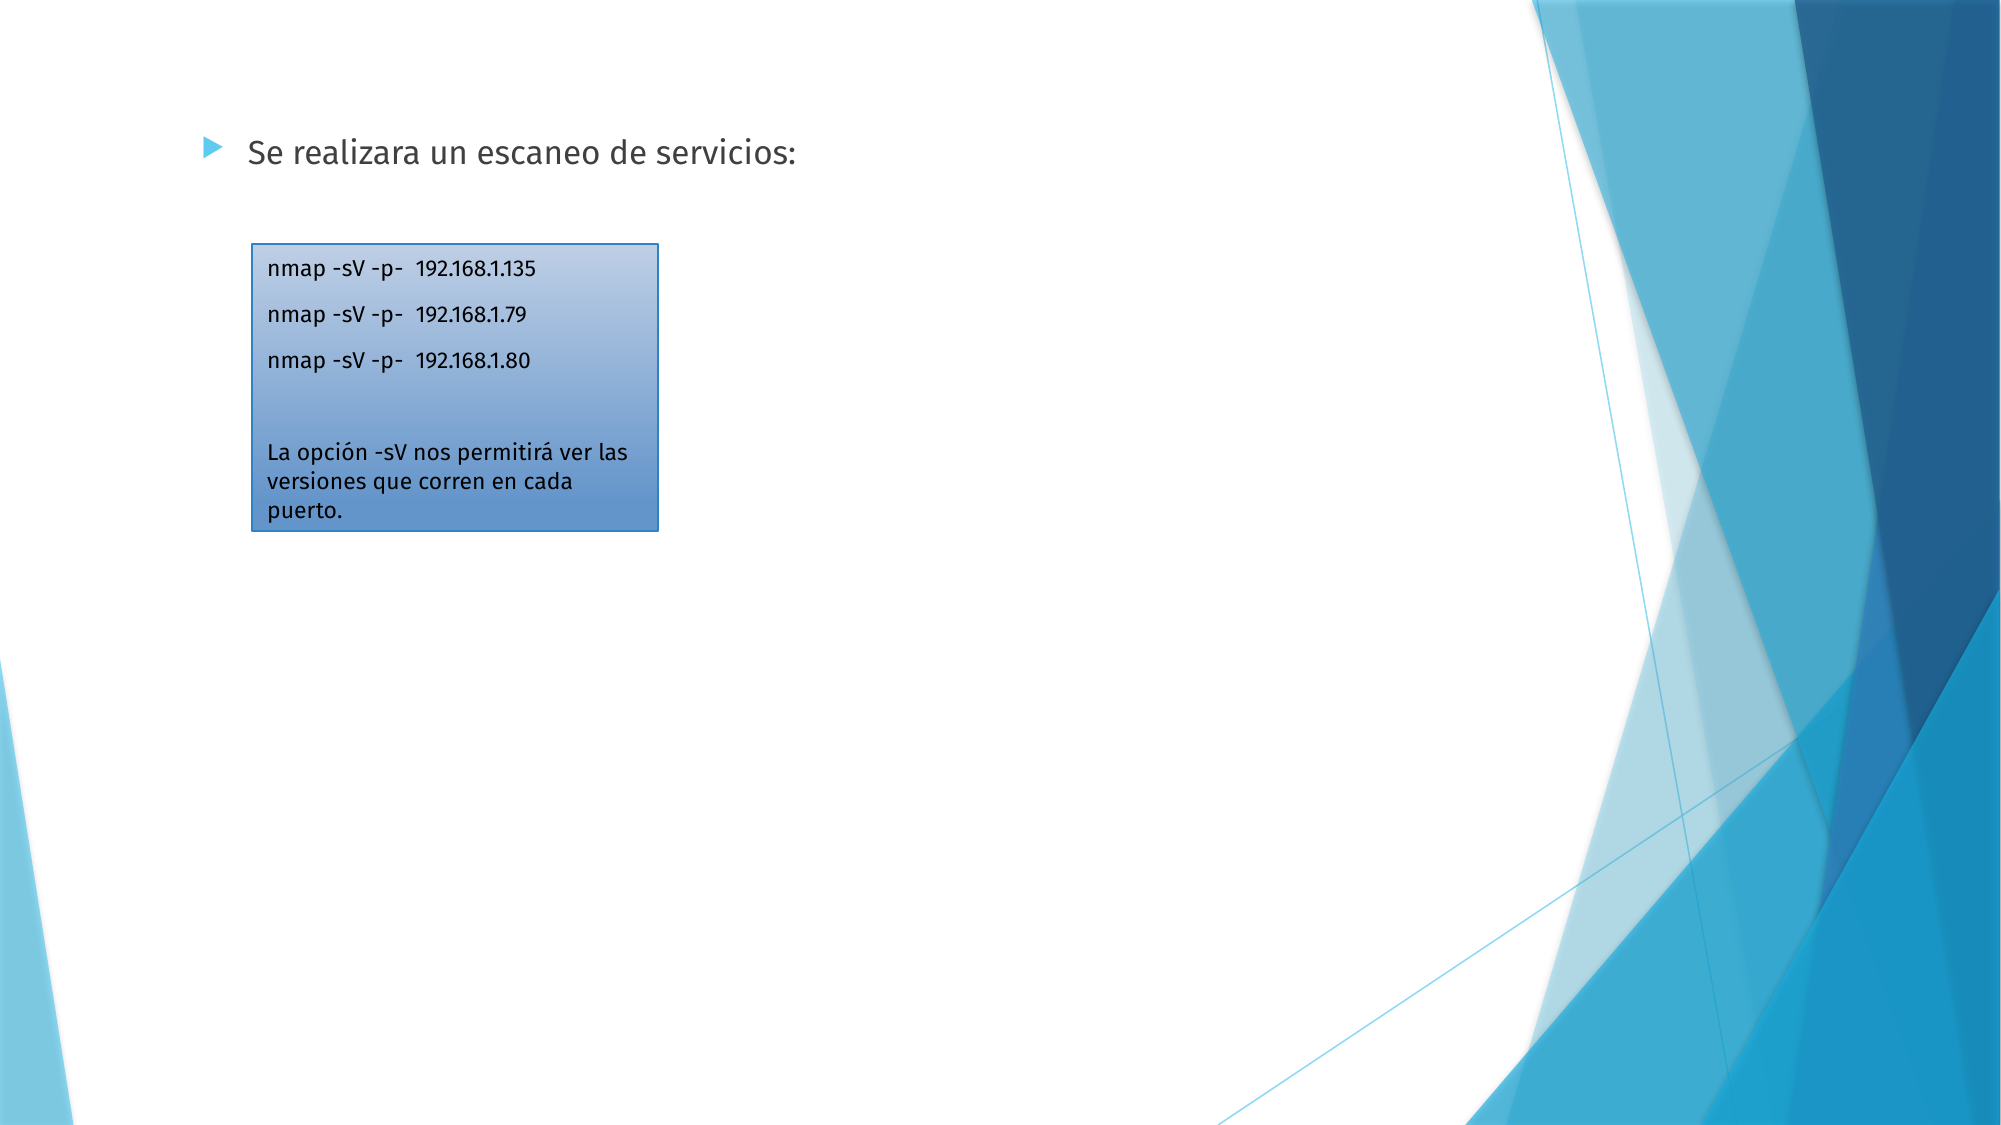

Se realizara un escaneo de servicios:

nmap -sV -p-  192.168.1.135
nmap -sV -p-  192.168.1.79
nmap -sV -p-  192.168.1.80

La opción -sV nos permitirá ver las versiones que corren en cada puerto.